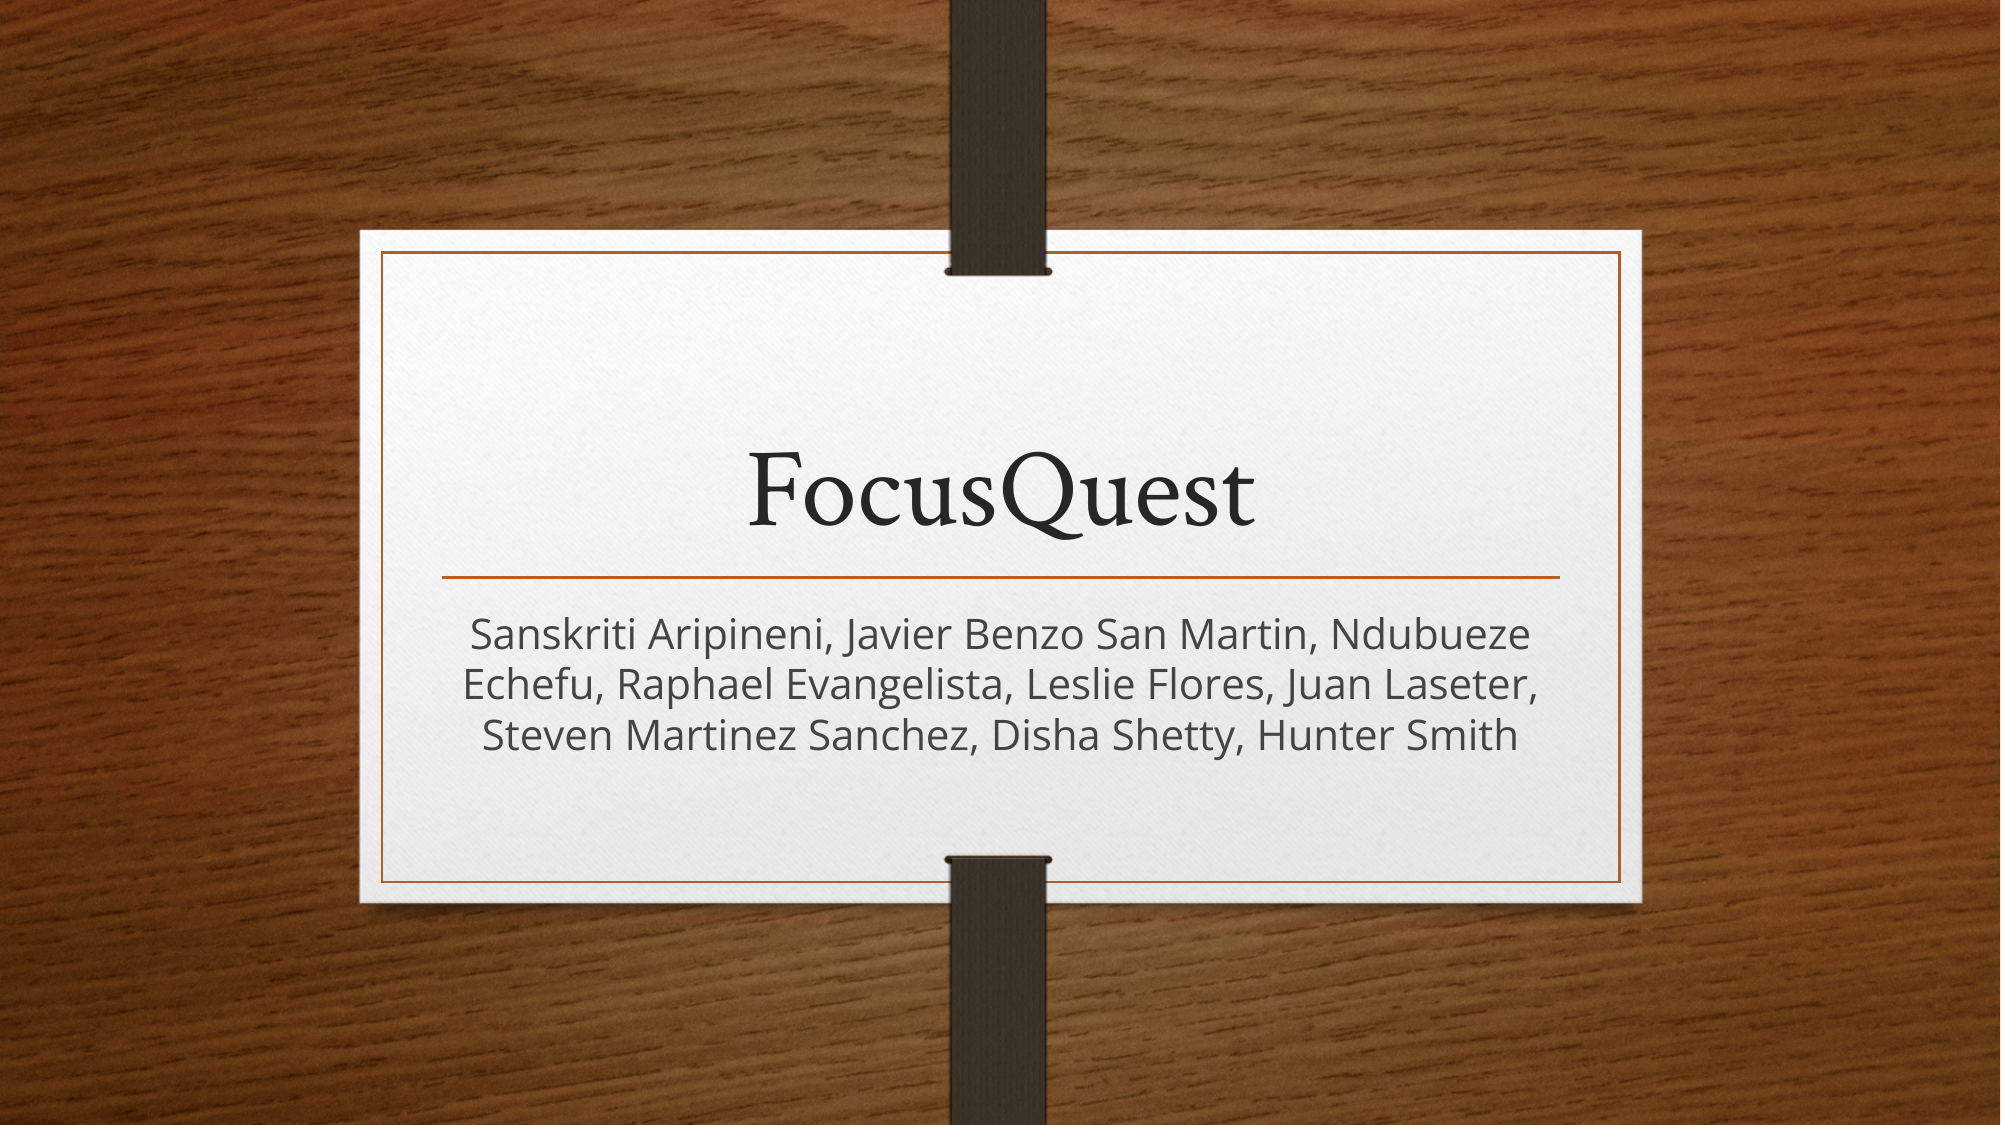

# FocusQuest
Sanskriti Aripineni, Javier Benzo San Martin, Ndubueze Echefu, Raphael Evangelista, Leslie Flores, Juan Laseter, Steven Martinez Sanchez, Disha Shetty, Hunter Smith